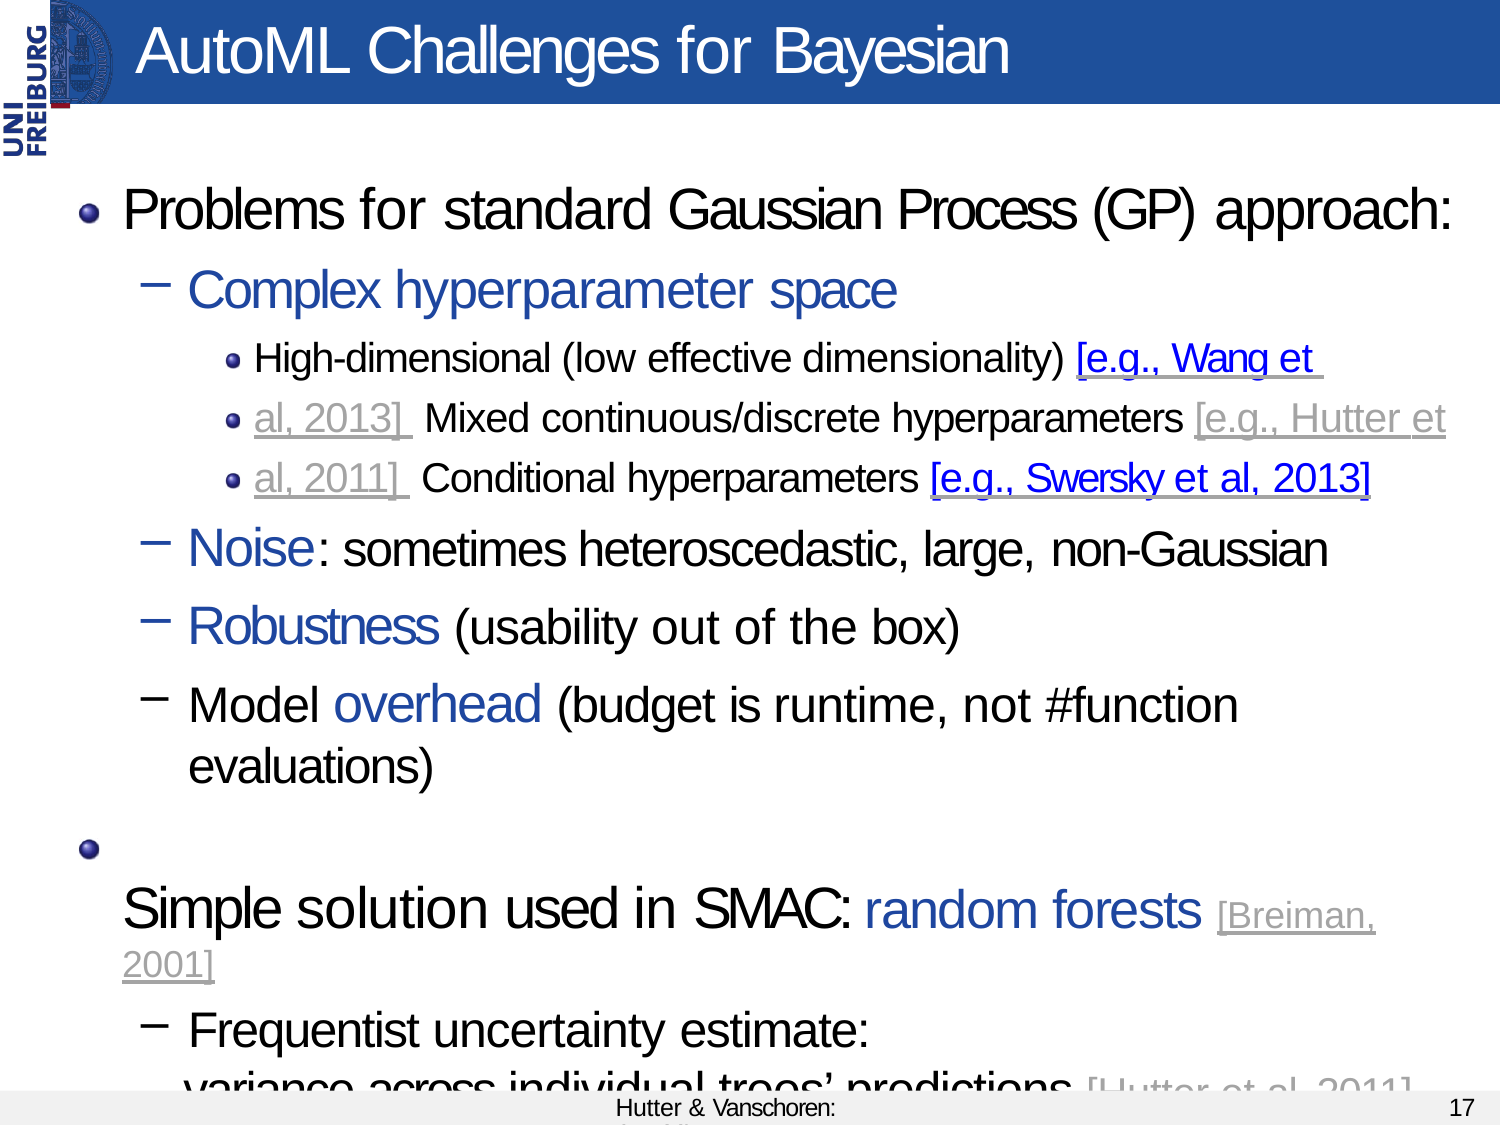

# AutoML Challenges for Bayesian Optimization
Problems for standard Gaussian Process (GP) approach:
Complex hyperparameter space
High-dimensional (low effective dimensionality) [e.g., Wang et al, 2013]  Mixed continuous/discrete hyperparameters [e.g., Hutter et al, 2011]  Conditional hyperparameters [e.g., Swersky et al, 2013]
Noise: sometimes heteroscedastic, large, non-Gaussian
Robustness (usability out of the box)
Model overhead (budget is runtime, not #function evaluations)

Simple solution used in SMAC: random forests [Breiman, 2001]
Frequentist uncertainty estimate:
variance across individual trees’ predictions [Hutter et al, 2011]

Hutter & Vanschoren: AutoML
17